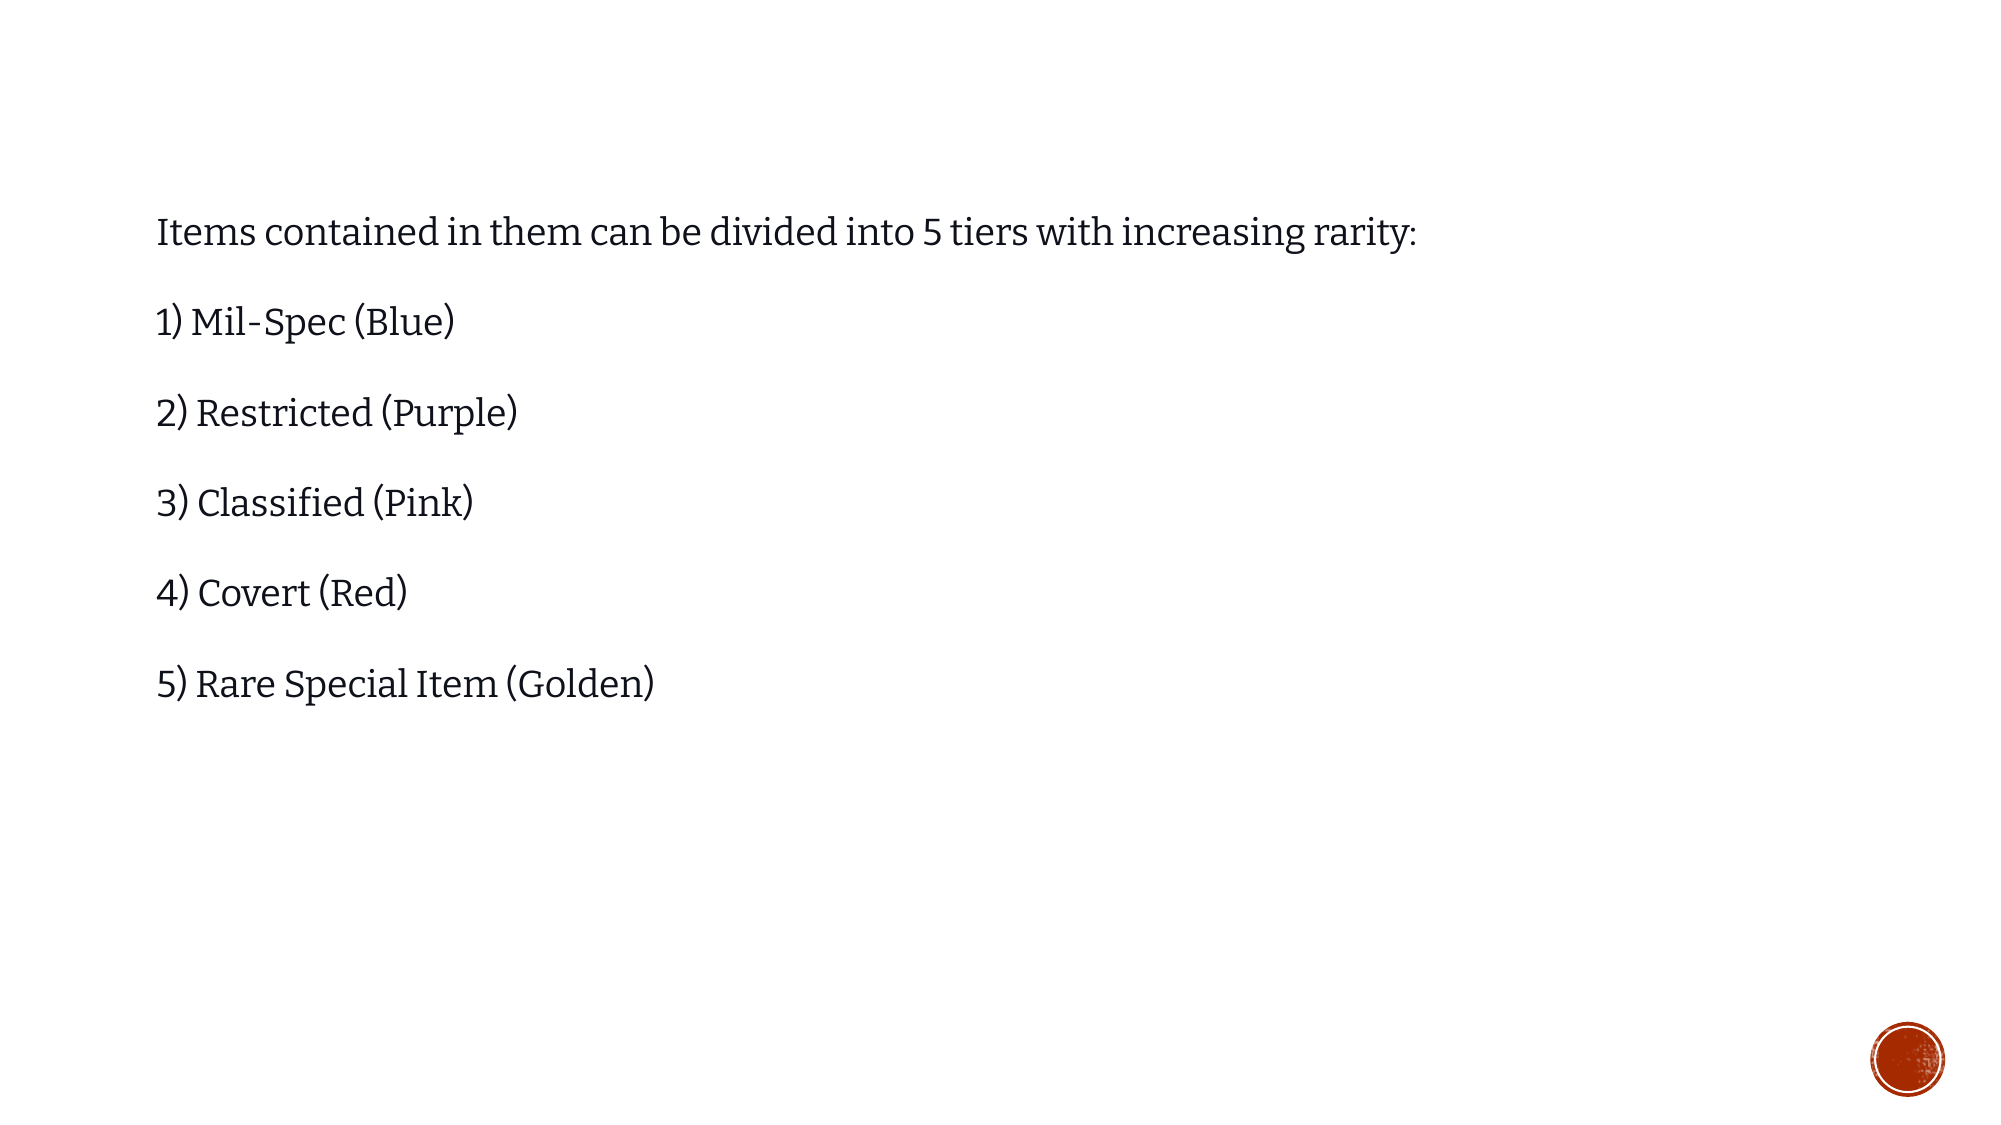

Items contained in them can be divided into 5 tiers with increasing rarity:
1) Mil-Spec (Blue)
2) Restricted (Purple)
3) Classified (Pink)
4) Covert (Red)
5) Rare Special Item (Golden)